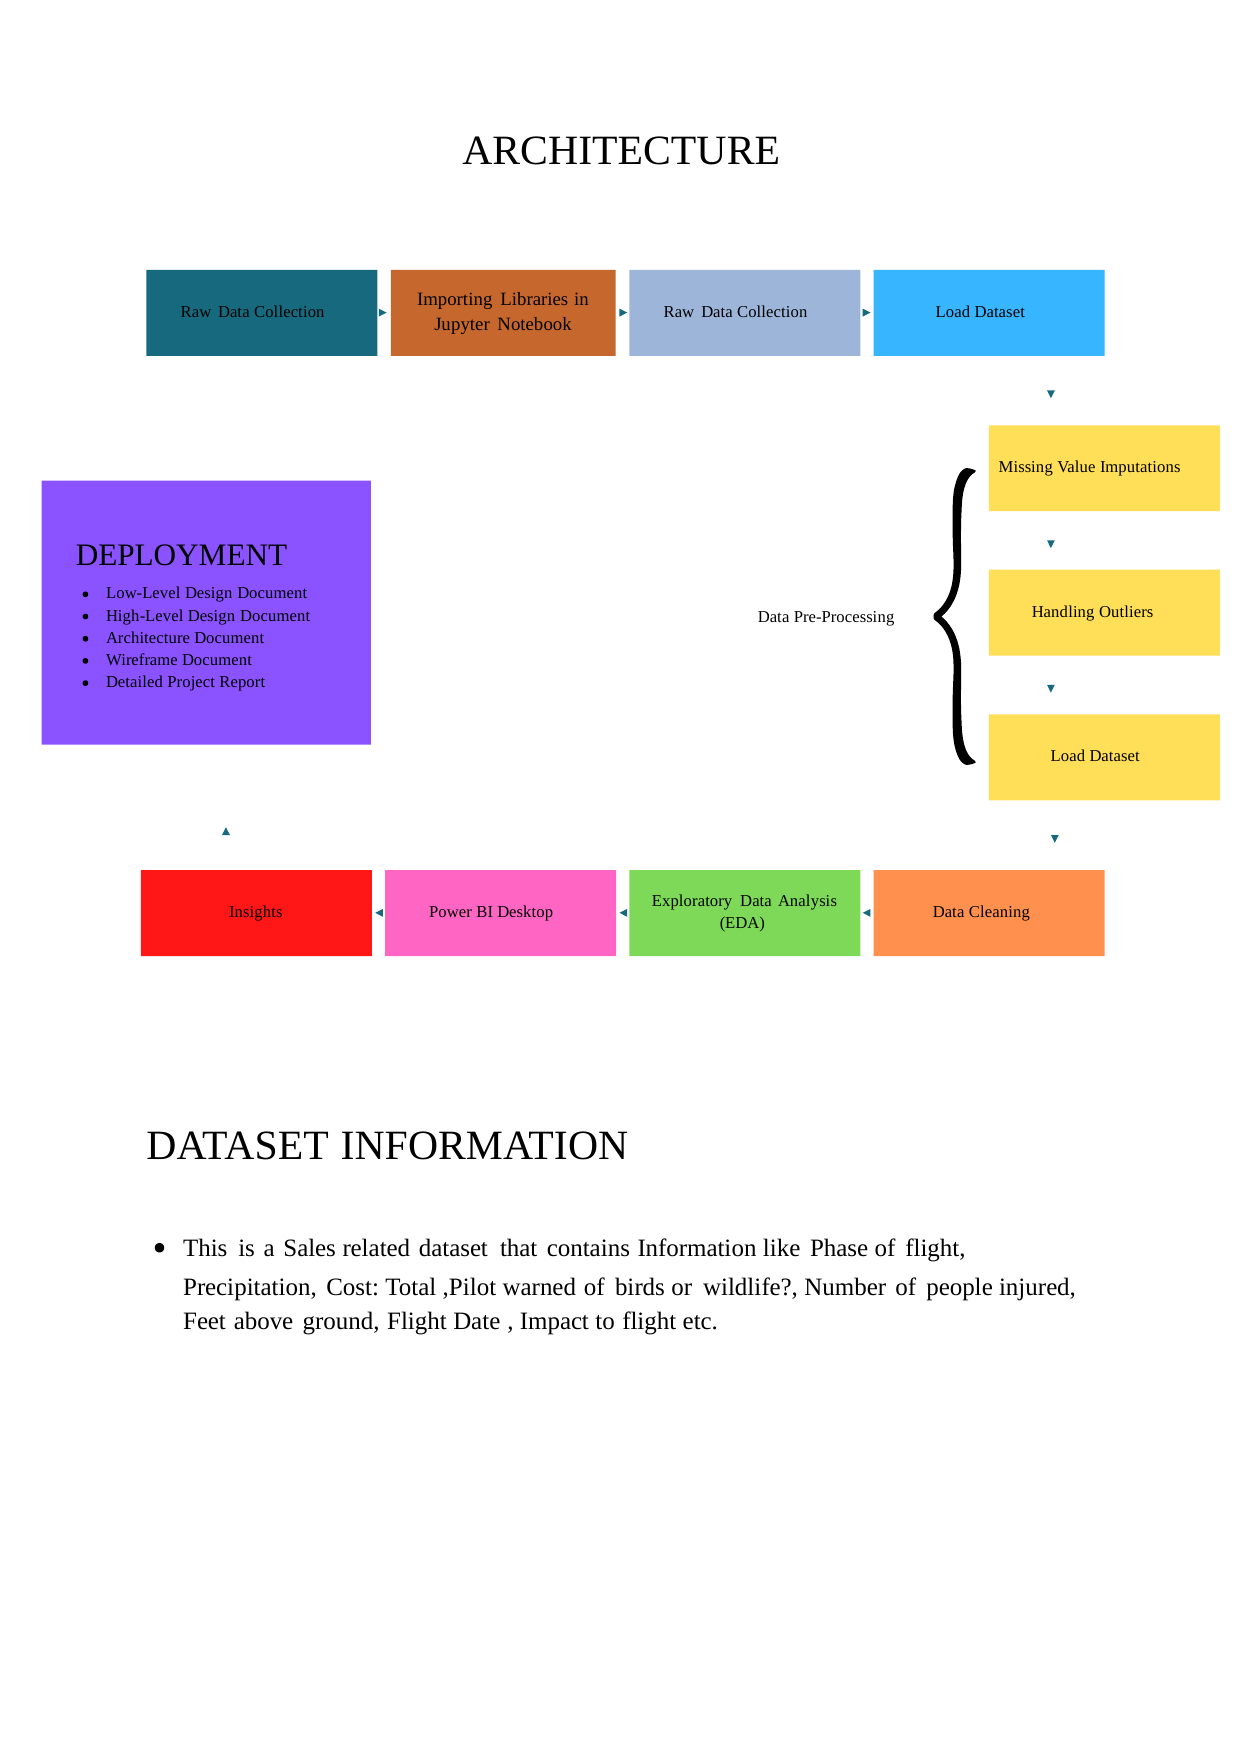

ARCHITECTURE

Raw Data Collection

Importing Libraries in
Jupyter Notebook

Raw Data Collection

Load Dataset

Missing Value Imputations

DEPLOYMENT
Low-Level Design Document
High-Level Design Document
Architecture Document
Wireframe Document
Detailed Project Report

Handling Outliers

Data Pre-Processing

Load Dataset

Insights

Power BI Desktop

Exploratory Data Analysis
(EDA)

Data Cleaning

DATASET INFORMATION
This is a Sales related dataset that contains Information like Phase of flight,
Precipitation, Cost: Total ,Pilot warned of birds or wildlife?, Number of people injured, Feet above ground, Flight Date , Impact to flight etc.